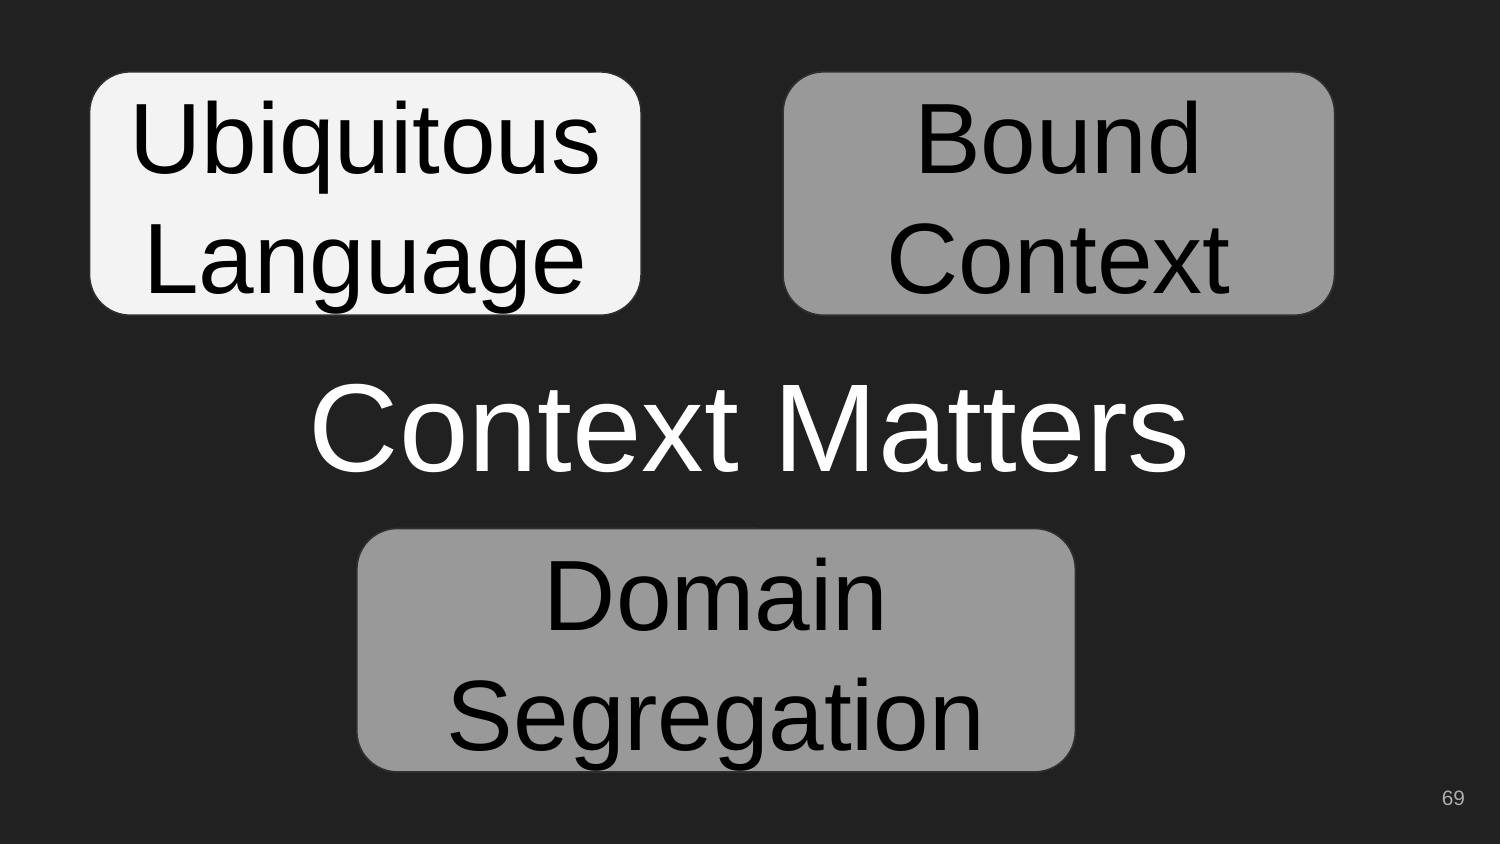

Ubiquitous Language
Bound Context
Bound Context
# Context Matters
Domain Segregation
Domain Segregation
69